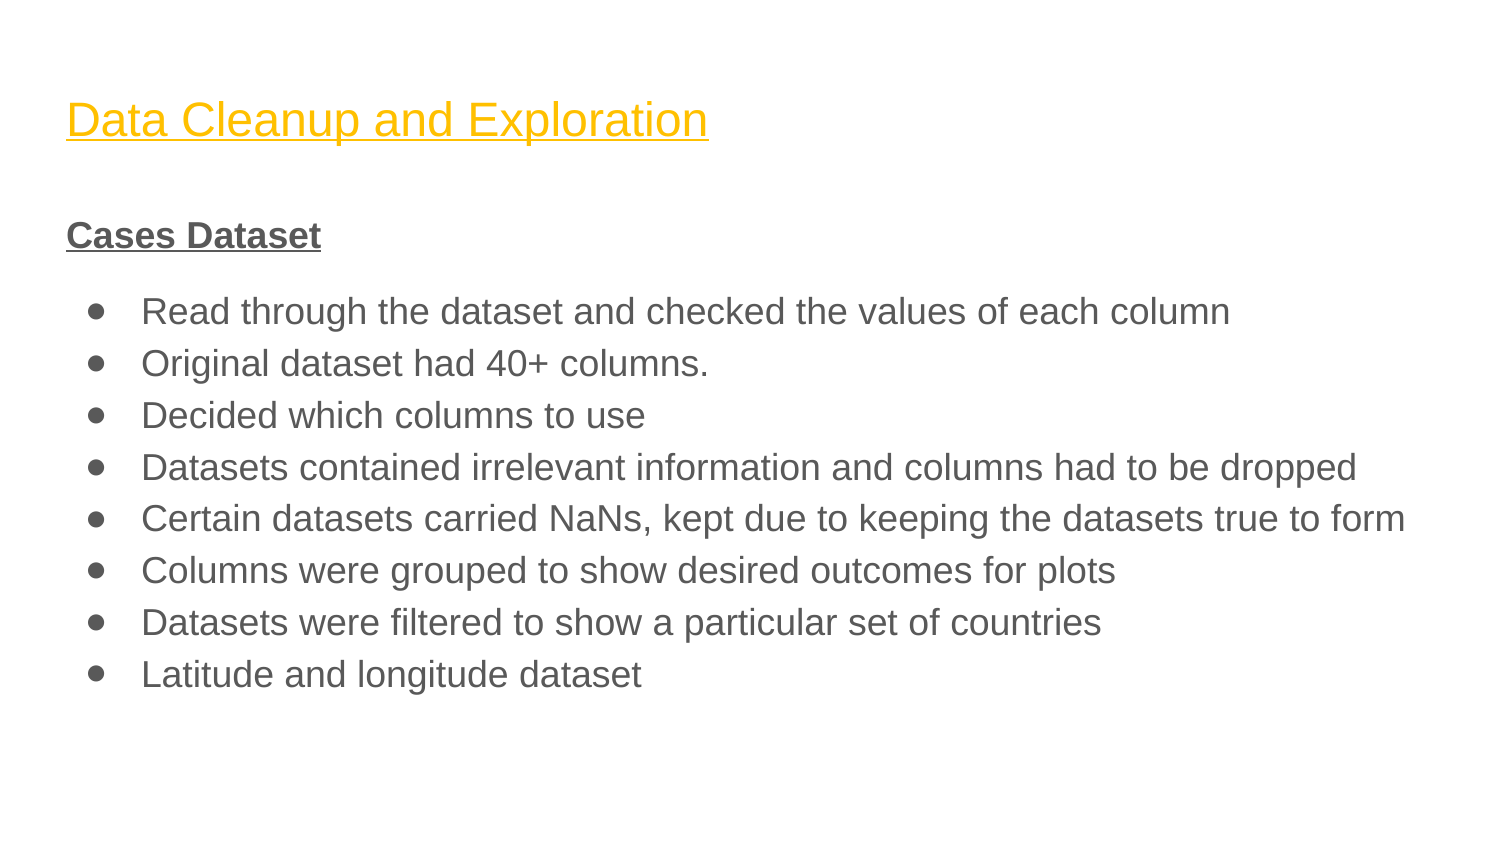

# Data Cleanup and Exploration
Cases Dataset
Read through the dataset and checked the values of each column
Original dataset had 40+ columns.
Decided which columns to use
Datasets contained irrelevant information and columns had to be dropped
Certain datasets carried NaNs, kept due to keeping the datasets true to form
Columns were grouped to show desired outcomes for plots
Datasets were filtered to show a particular set of countries
Latitude and longitude dataset